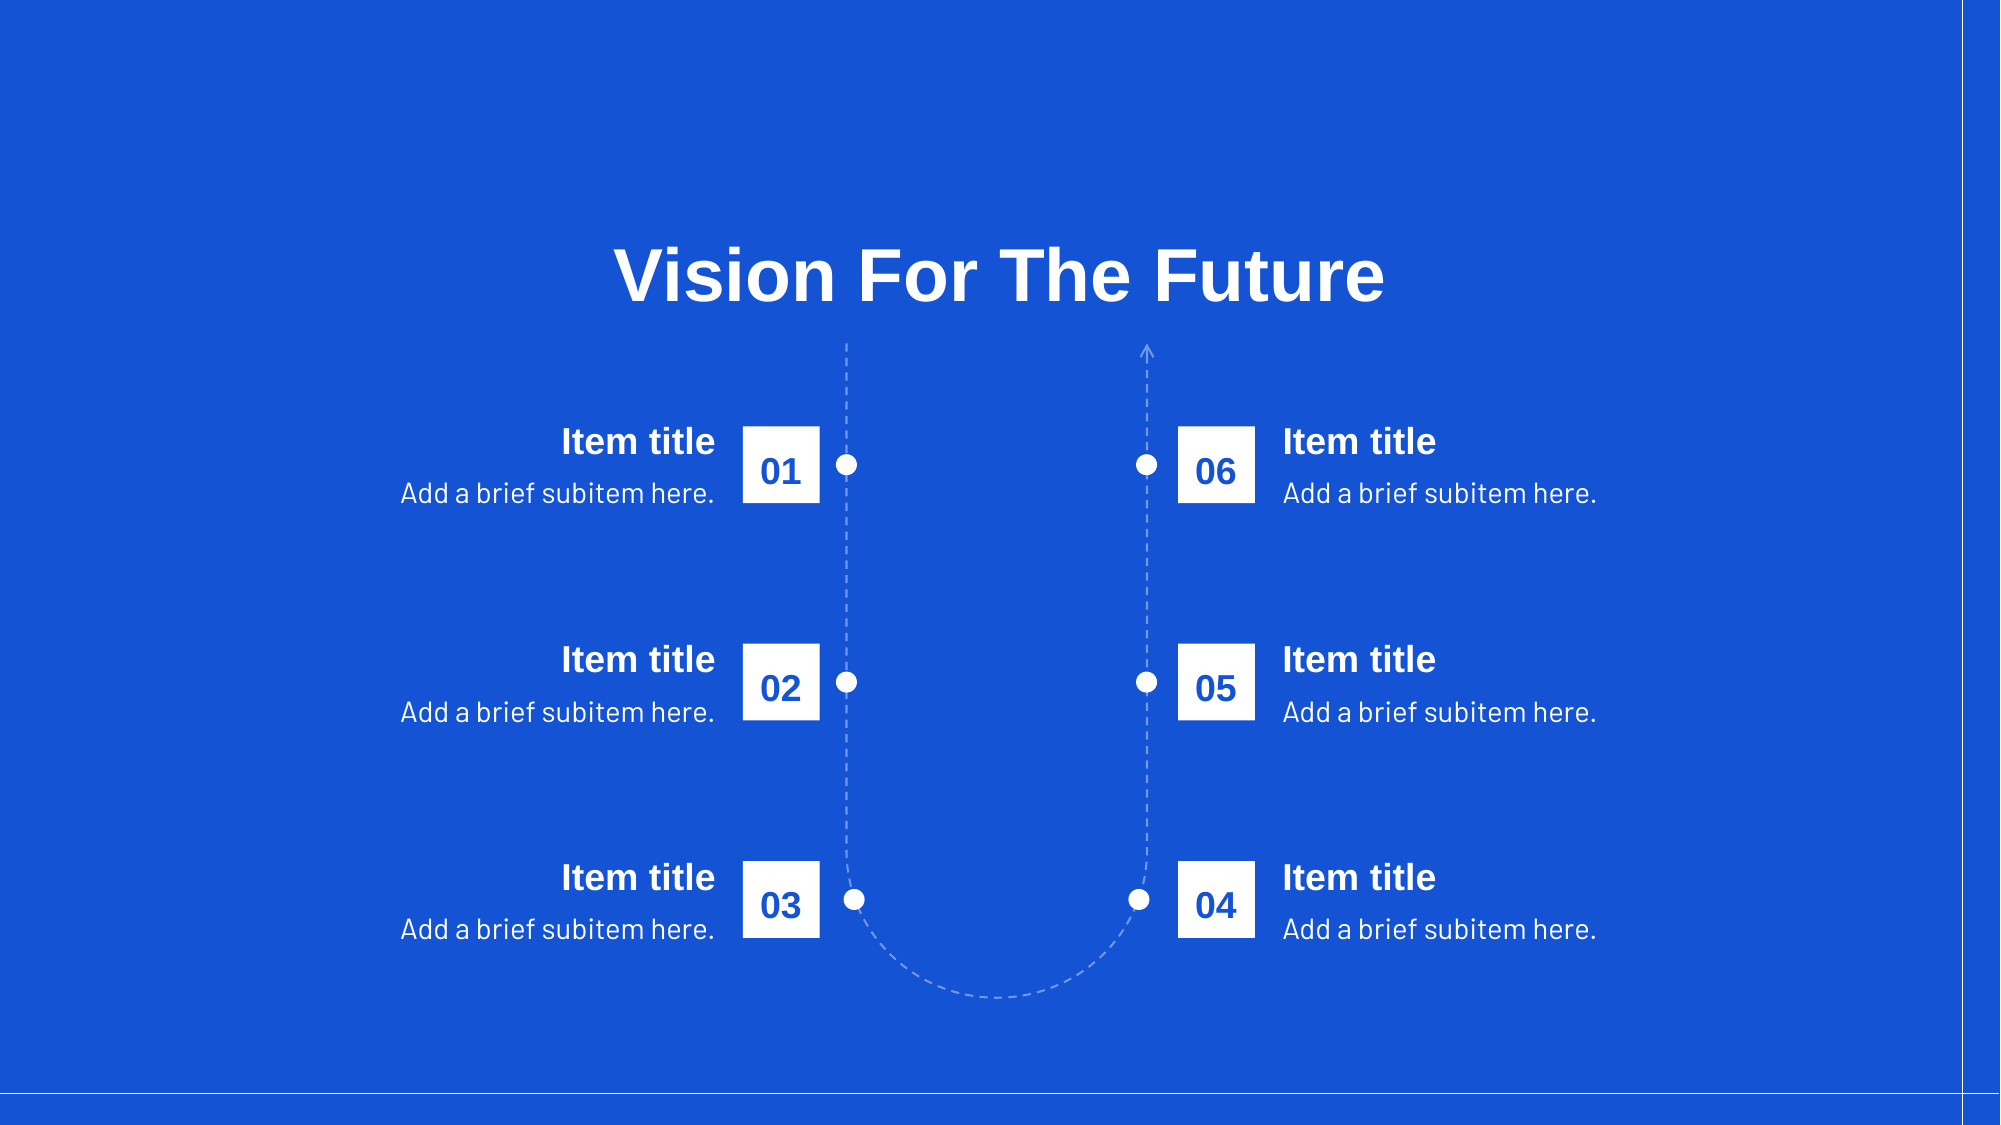

# Vision For The Future
Item title
Item title
01
06
Add a brief subitem here.
Add a brief subitem here.
Item title
Item title
02
05
Add a brief subitem here.
Add a brief subitem here.
Item title
Item title
03
04
Add a brief subitem here.
Add a brief subitem here.